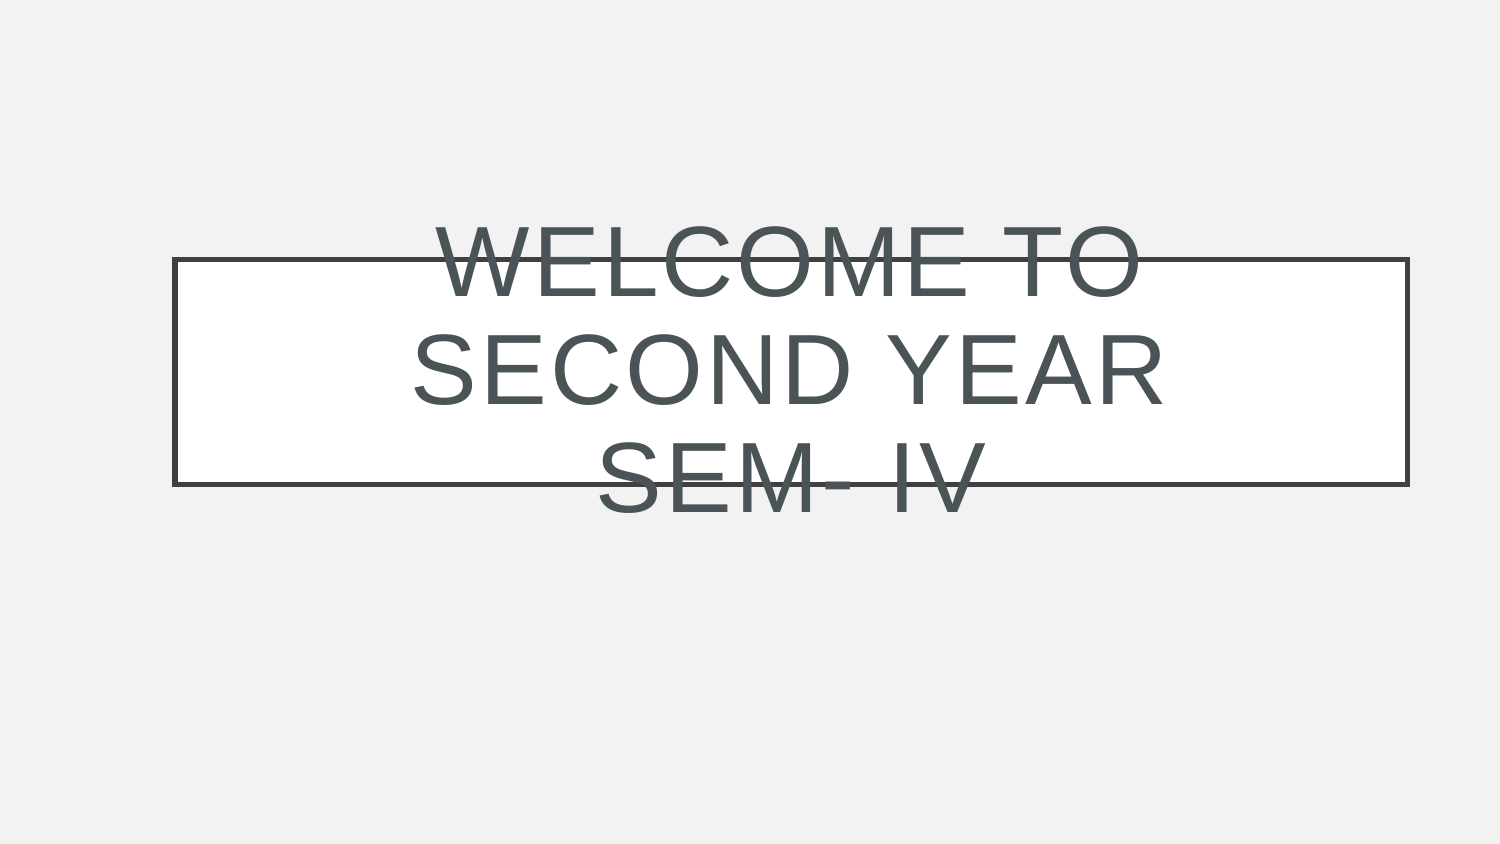

# WELCOME To Second Year Sem- IV